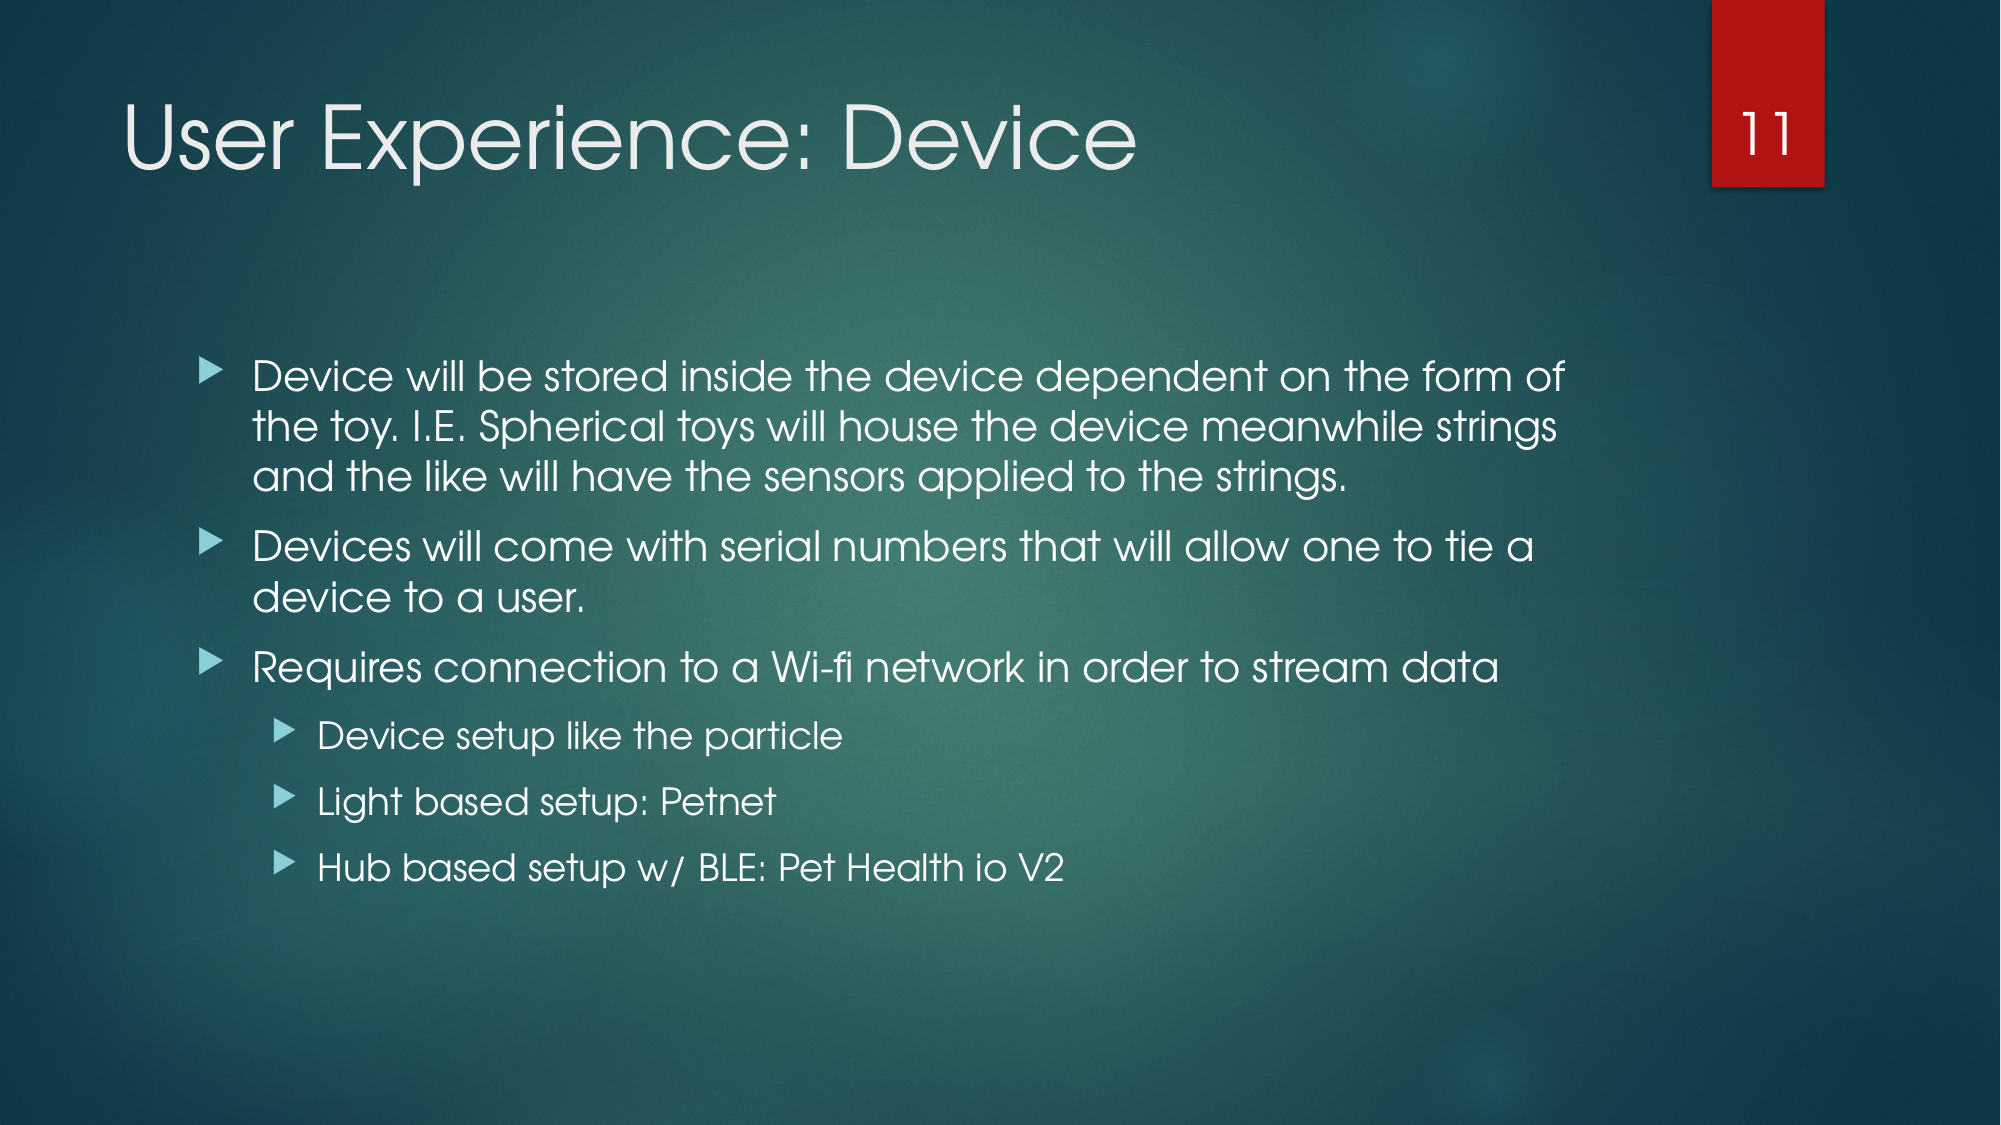

11
# User Experience: Device
Device will be stored inside the device dependent on the form of the toy. I.E. Spherical toys will house the device meanwhile strings and the like will have the sensors applied to the strings.
Devices will come with serial numbers that will allow one to tie a device to a user.
Requires connection to a Wi-fi network in order to stream data
Device setup like the particle
Light based setup: Petnet
Hub based setup w/ BLE: Pet Health io V2